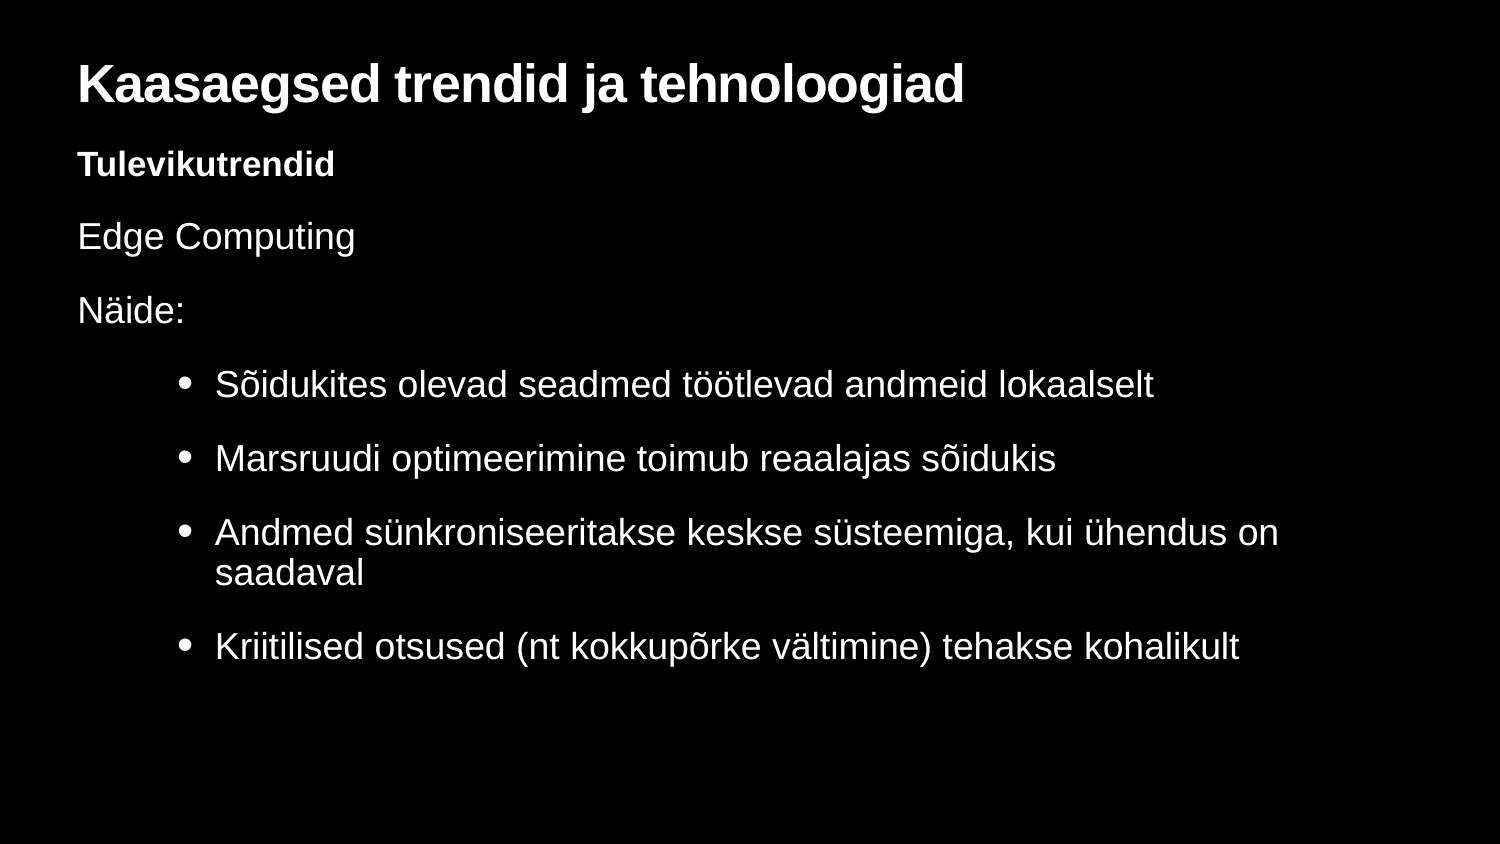

# Kaasaegsed trendid ja tehnoloogiad
Tulevikutrendid
Edge Computing
Näide:
Sõidukites olevad seadmed töötlevad andmeid lokaalselt
Marsruudi optimeerimine toimub reaalajas sõidukis
Andmed sünkroniseeritakse keskse süsteemiga, kui ühendus on saadaval
Kriitilised otsused (nt kokkupõrke vältimine) tehakse kohalikult